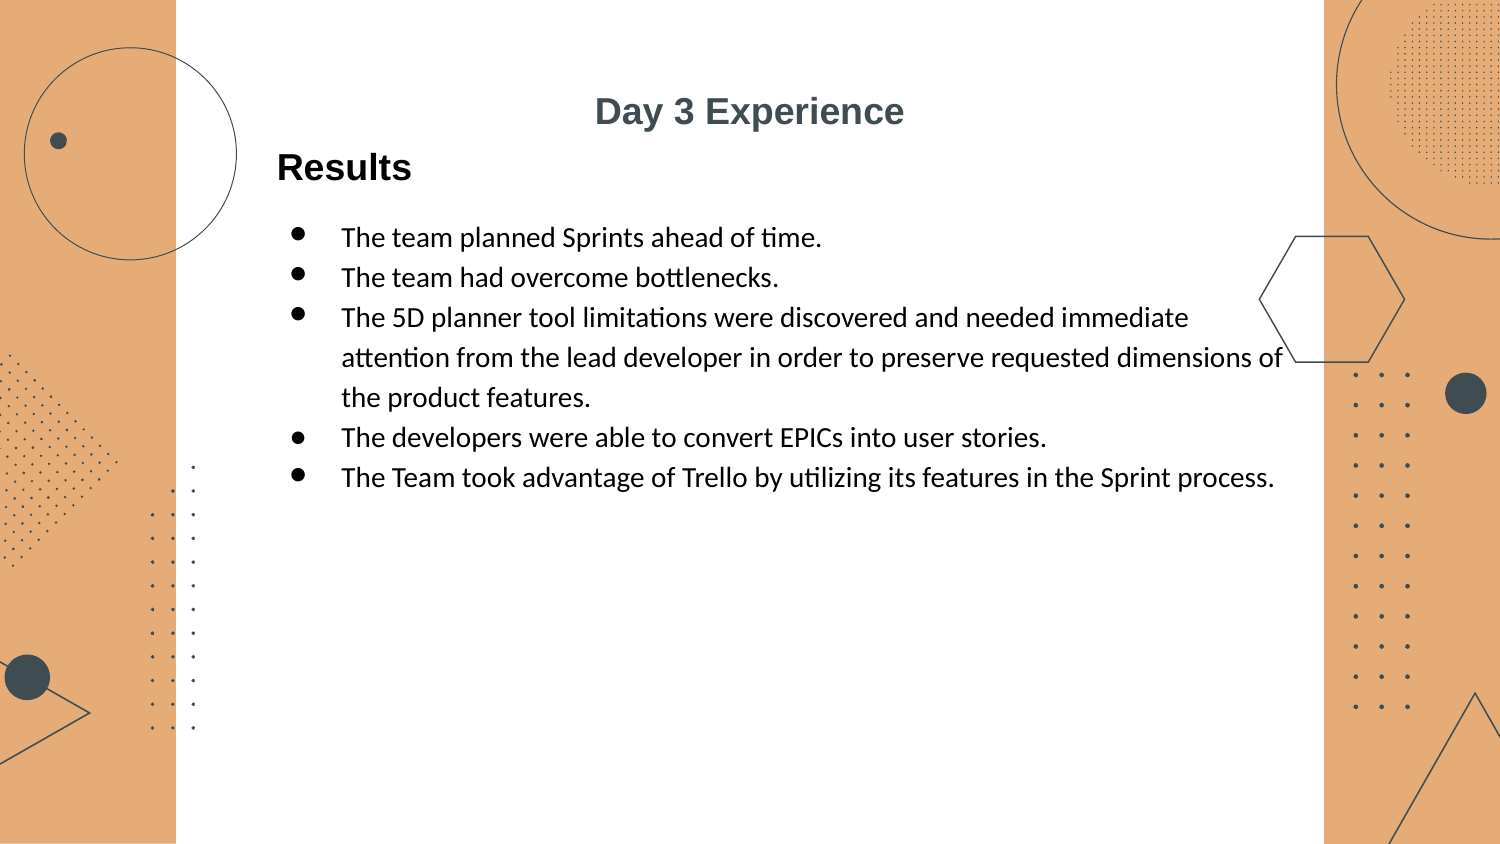

# Day 3 Experience
 Results
The team planned Sprints ahead of time.
The team had overcome bottlenecks.
The 5D planner tool limitations were discovered and needed immediate attention from the lead developer in order to preserve requested dimensions of the product features.
The developers were able to convert EPICs into user stories.
The Team took advantage of Trello by utilizing its features in the Sprint process.